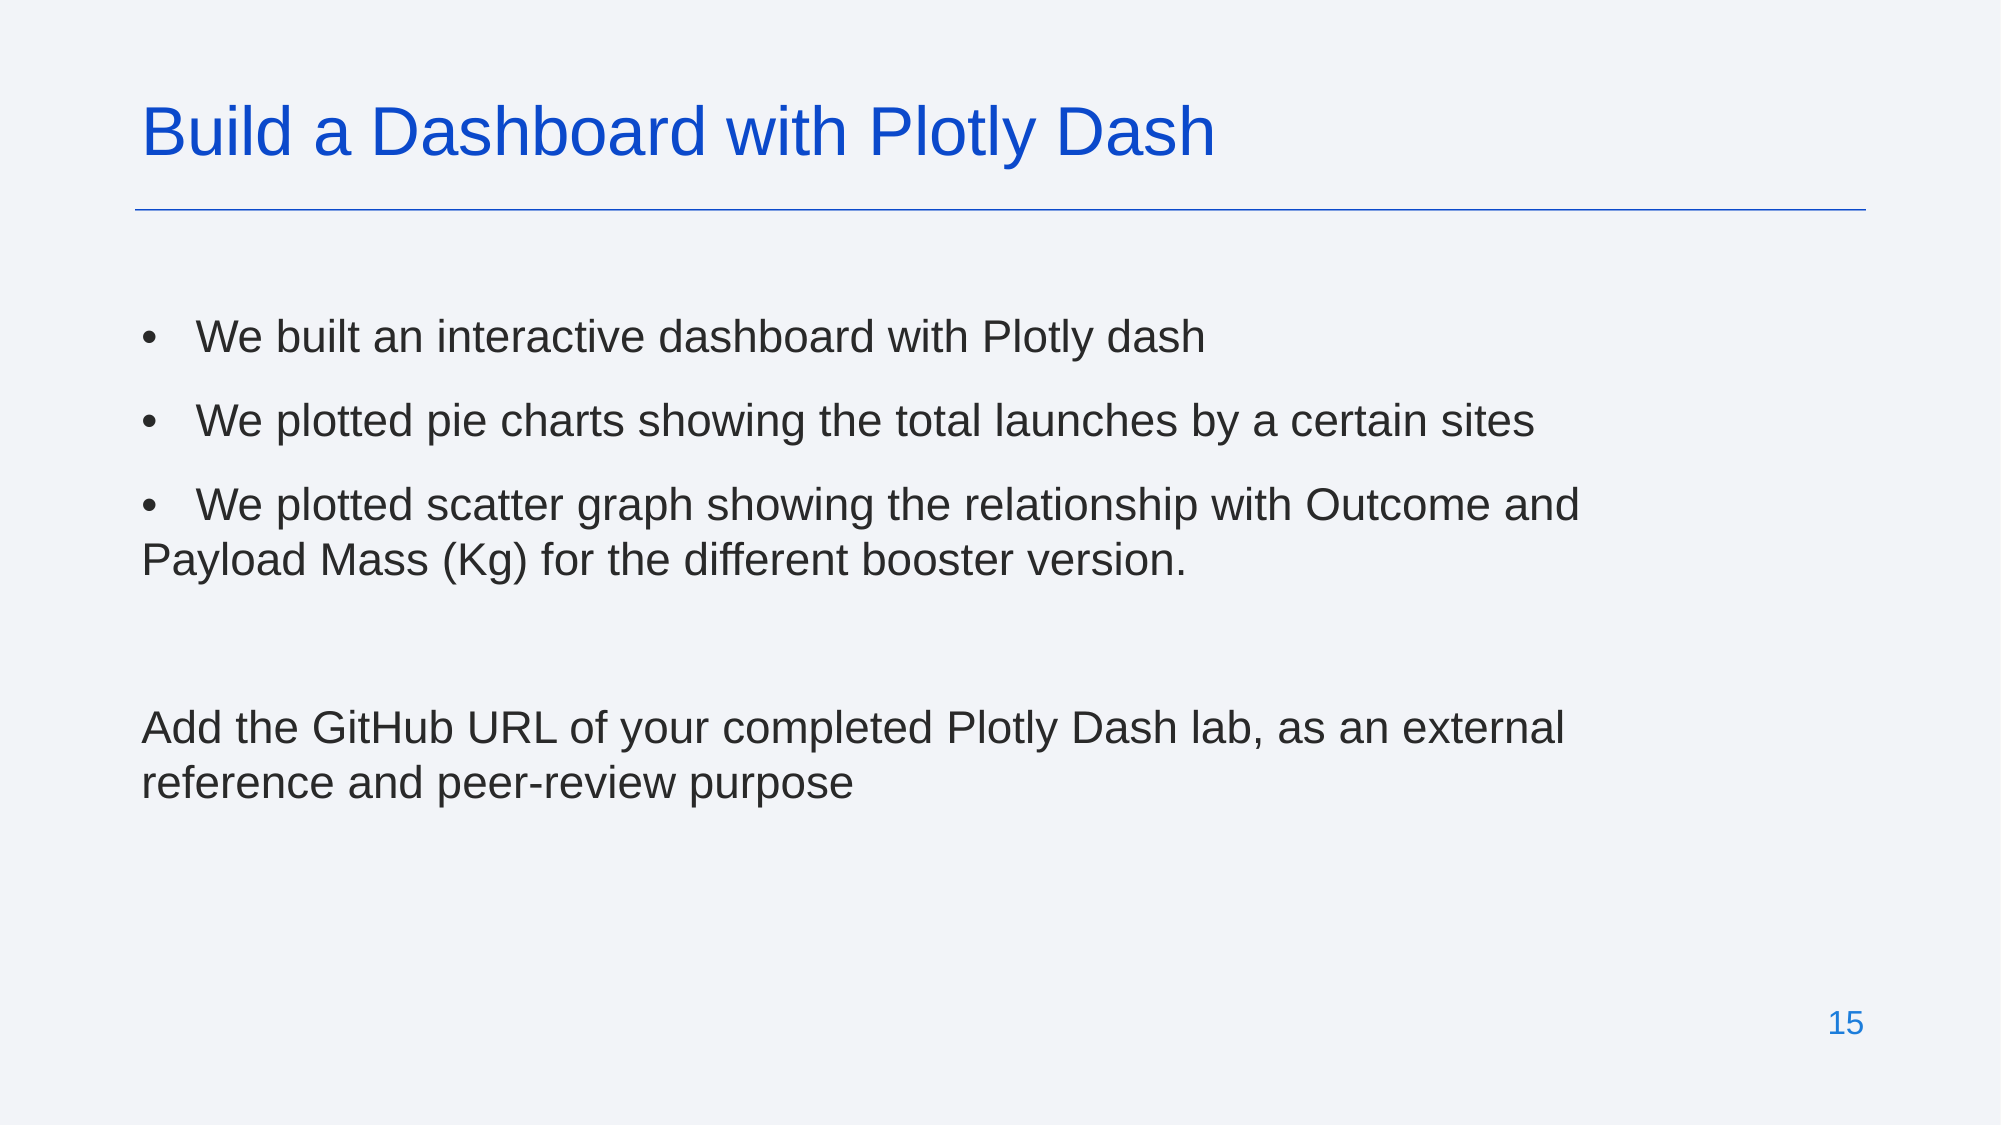

Build a Dashboard with Plotly Dash
•   We built an interactive dashboard with Plotly dash
•   We plotted pie charts showing the total launches by a certain sites
•   We plotted scatter graph showing the relationship with Outcome and Payload Mass (Kg) for the different booster version.

Add the GitHub URL of your completed Plotly Dash lab, as an external reference and peer-review purpose

15